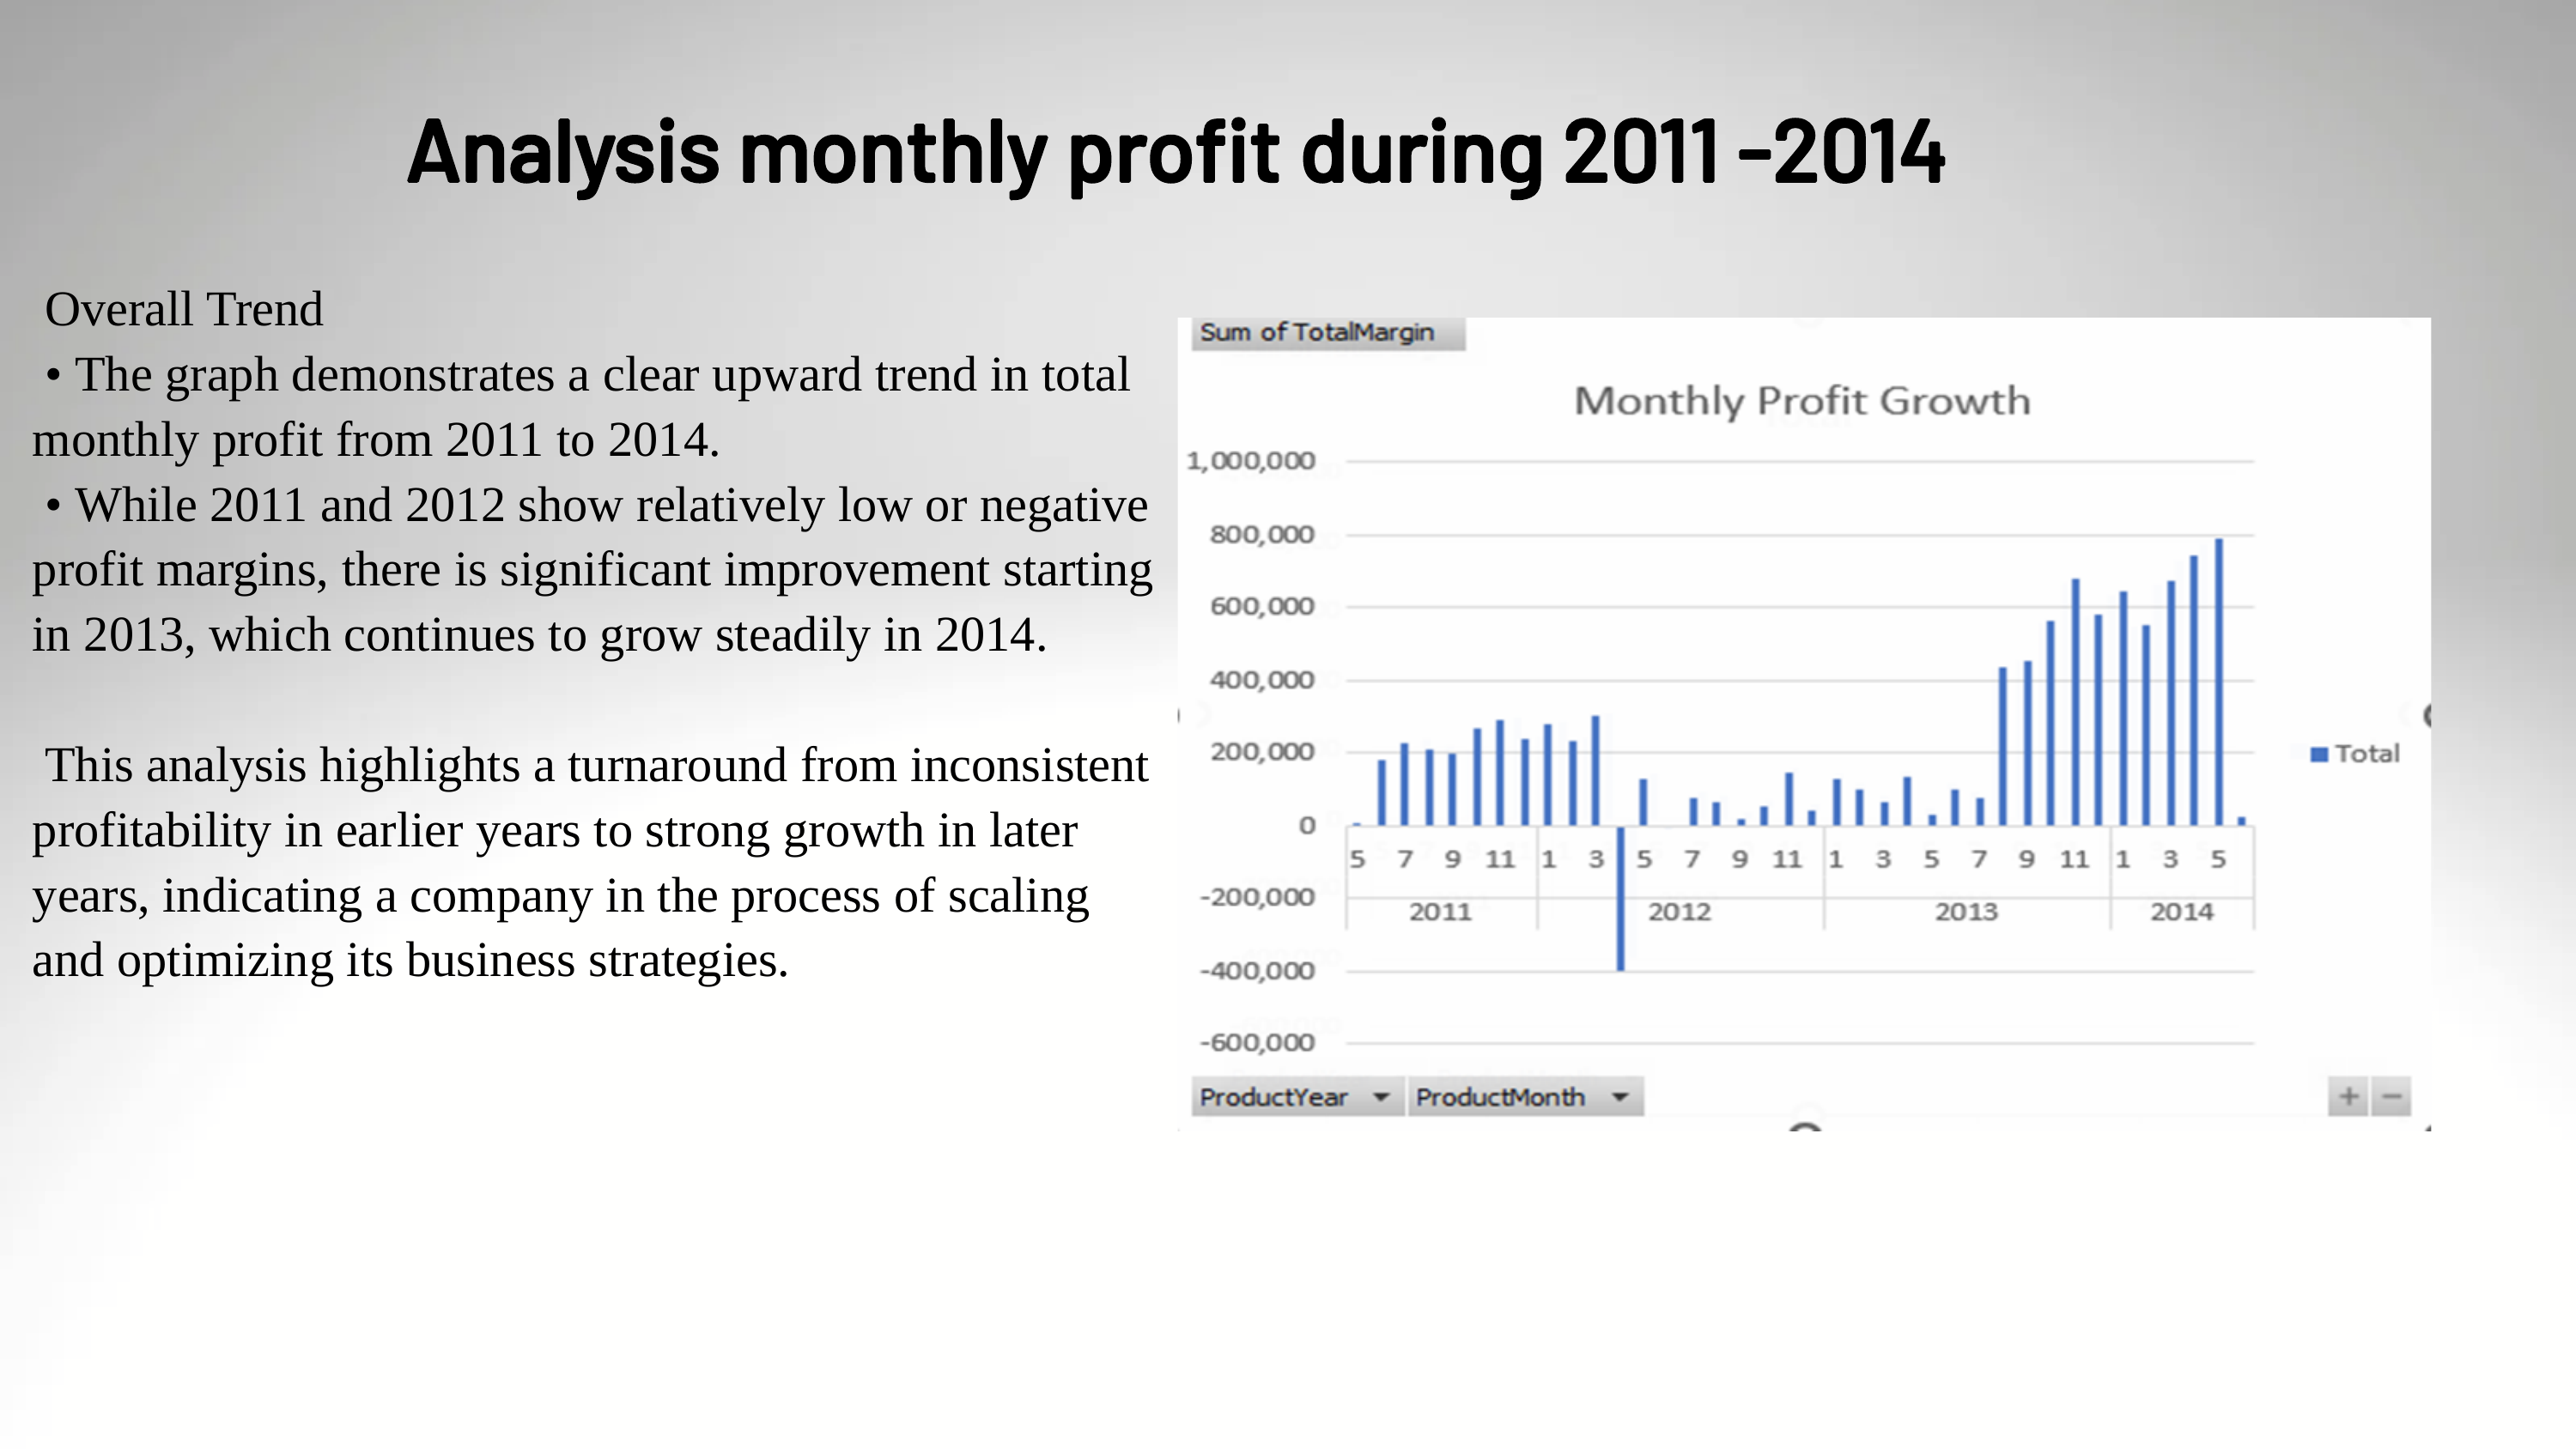

Analysis monthly profit during 2011 -2014
 Overall Trend
 • The graph demonstrates a clear upward trend in total monthly profit from 2011 to 2014.
 • While 2011 and 2012 show relatively low or negative profit margins, there is significant improvement starting in 2013, which continues to grow steadily in 2014.

 This analysis highlights a turnaround from inconsistent profitability in earlier years to strong growth in later years, indicating a company in the process of scaling and optimizing its business strategies.